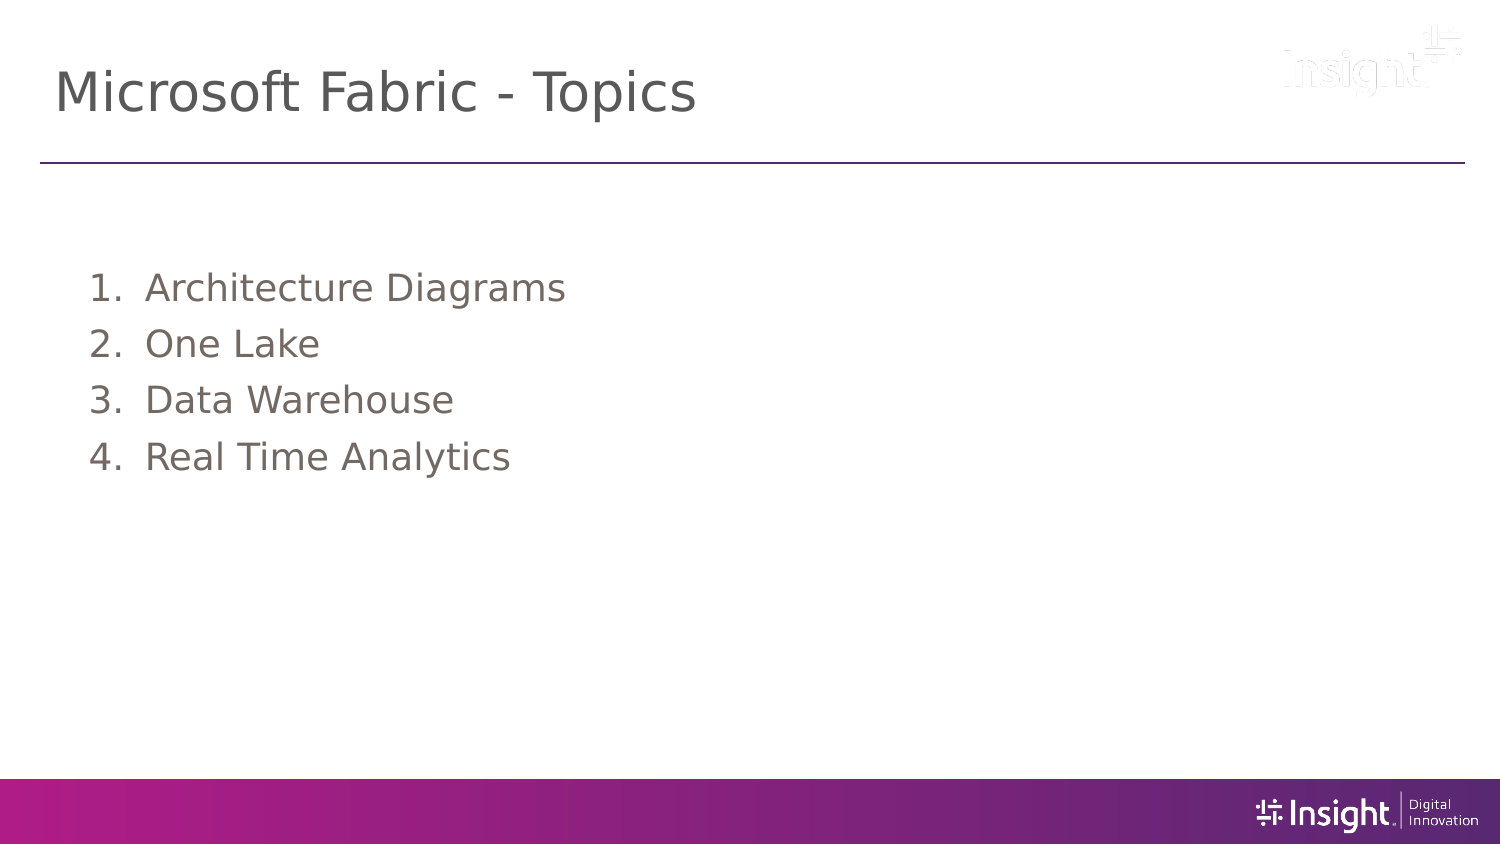

# Microsoft Fabric - Topics
Architecture Diagrams
One Lake
Data Warehouse
Real Time Analytics